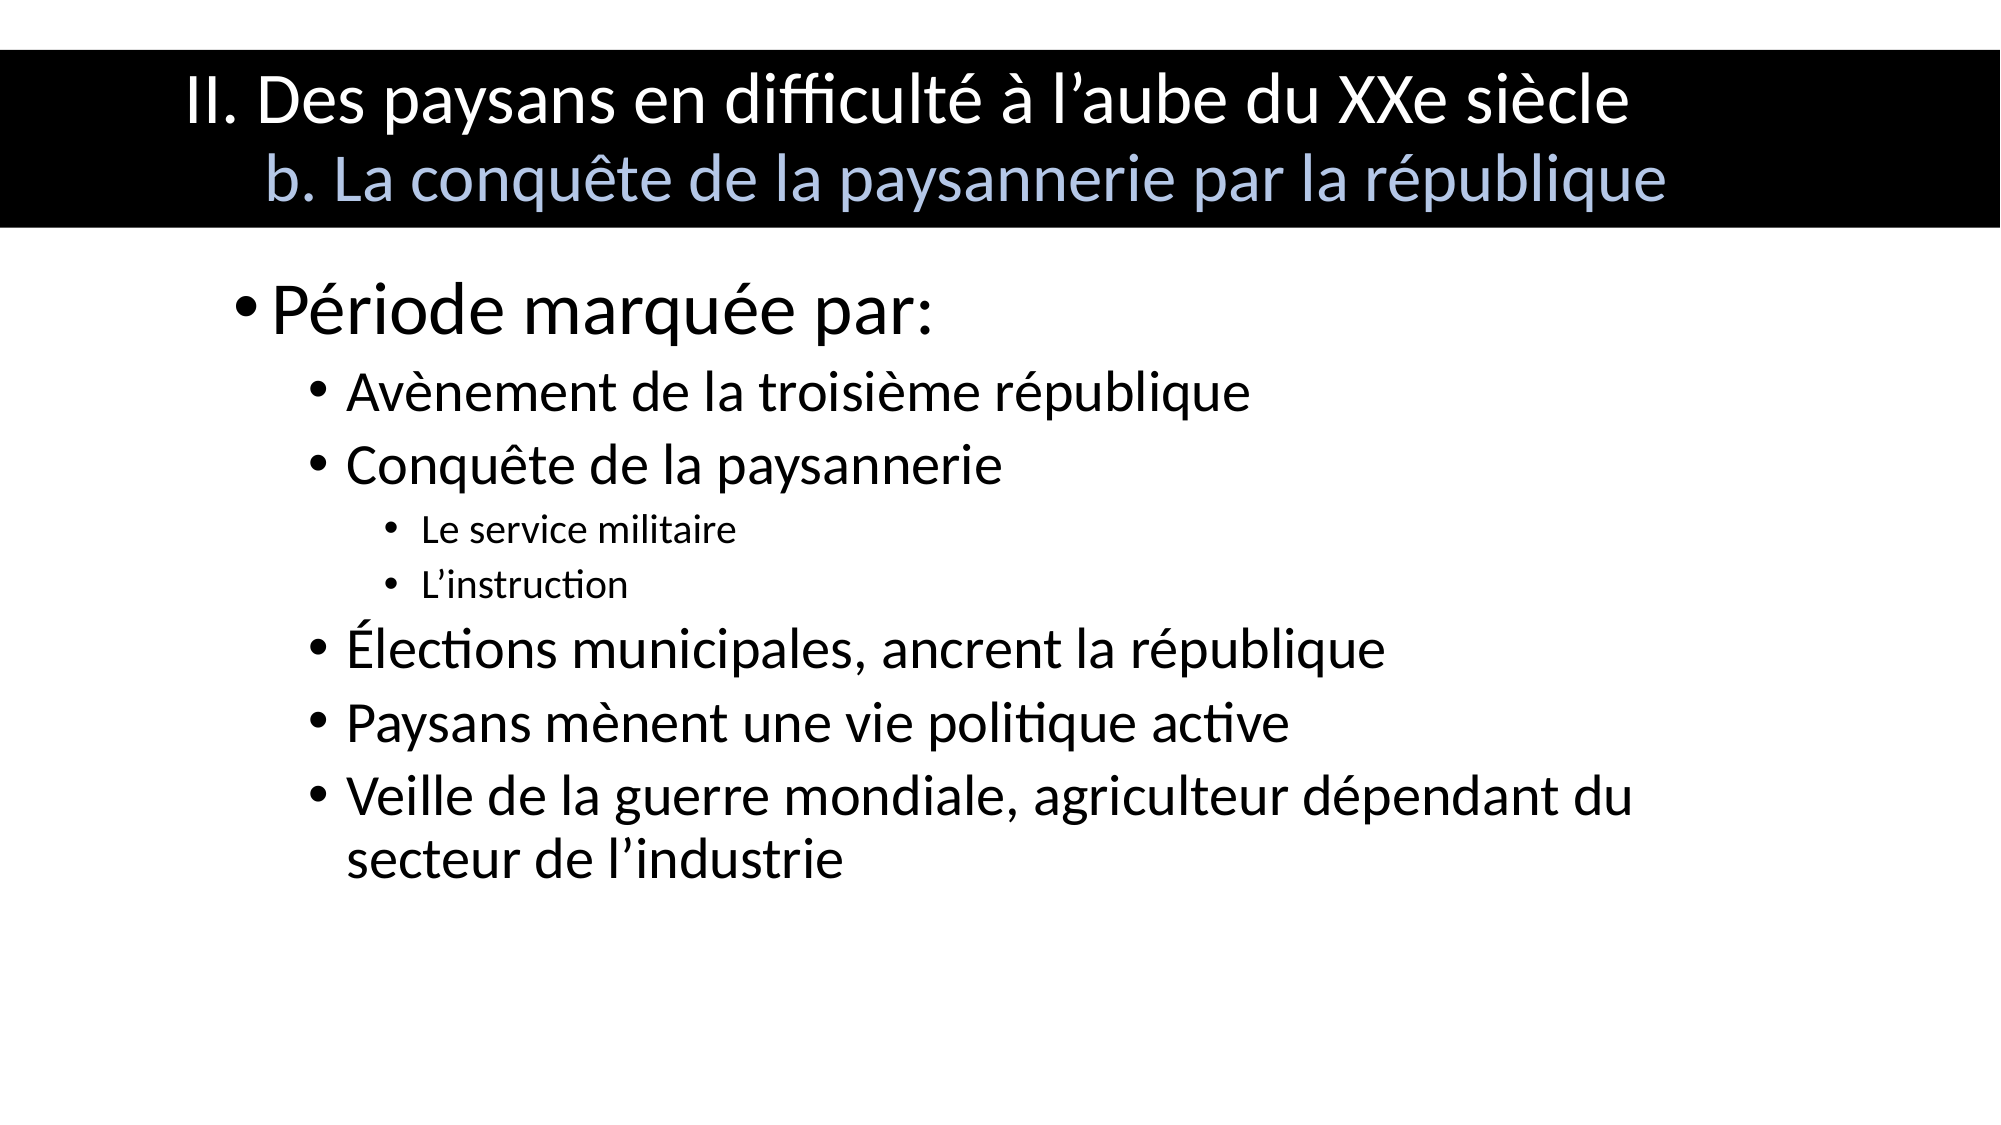

# II. Des paysans en difficulté à l’aube du XXe siècle          . b. La conquête de la paysannerie par la république…...

Période marquée par:
Avènement de la troisième république
Conquête de la paysannerie
Le service militaire
L’instruction
Élections municipales, ancrent la république
Paysans mènent une vie politique active
Veille de la guerre mondiale, agriculteur dépendant du secteur de l’industrie